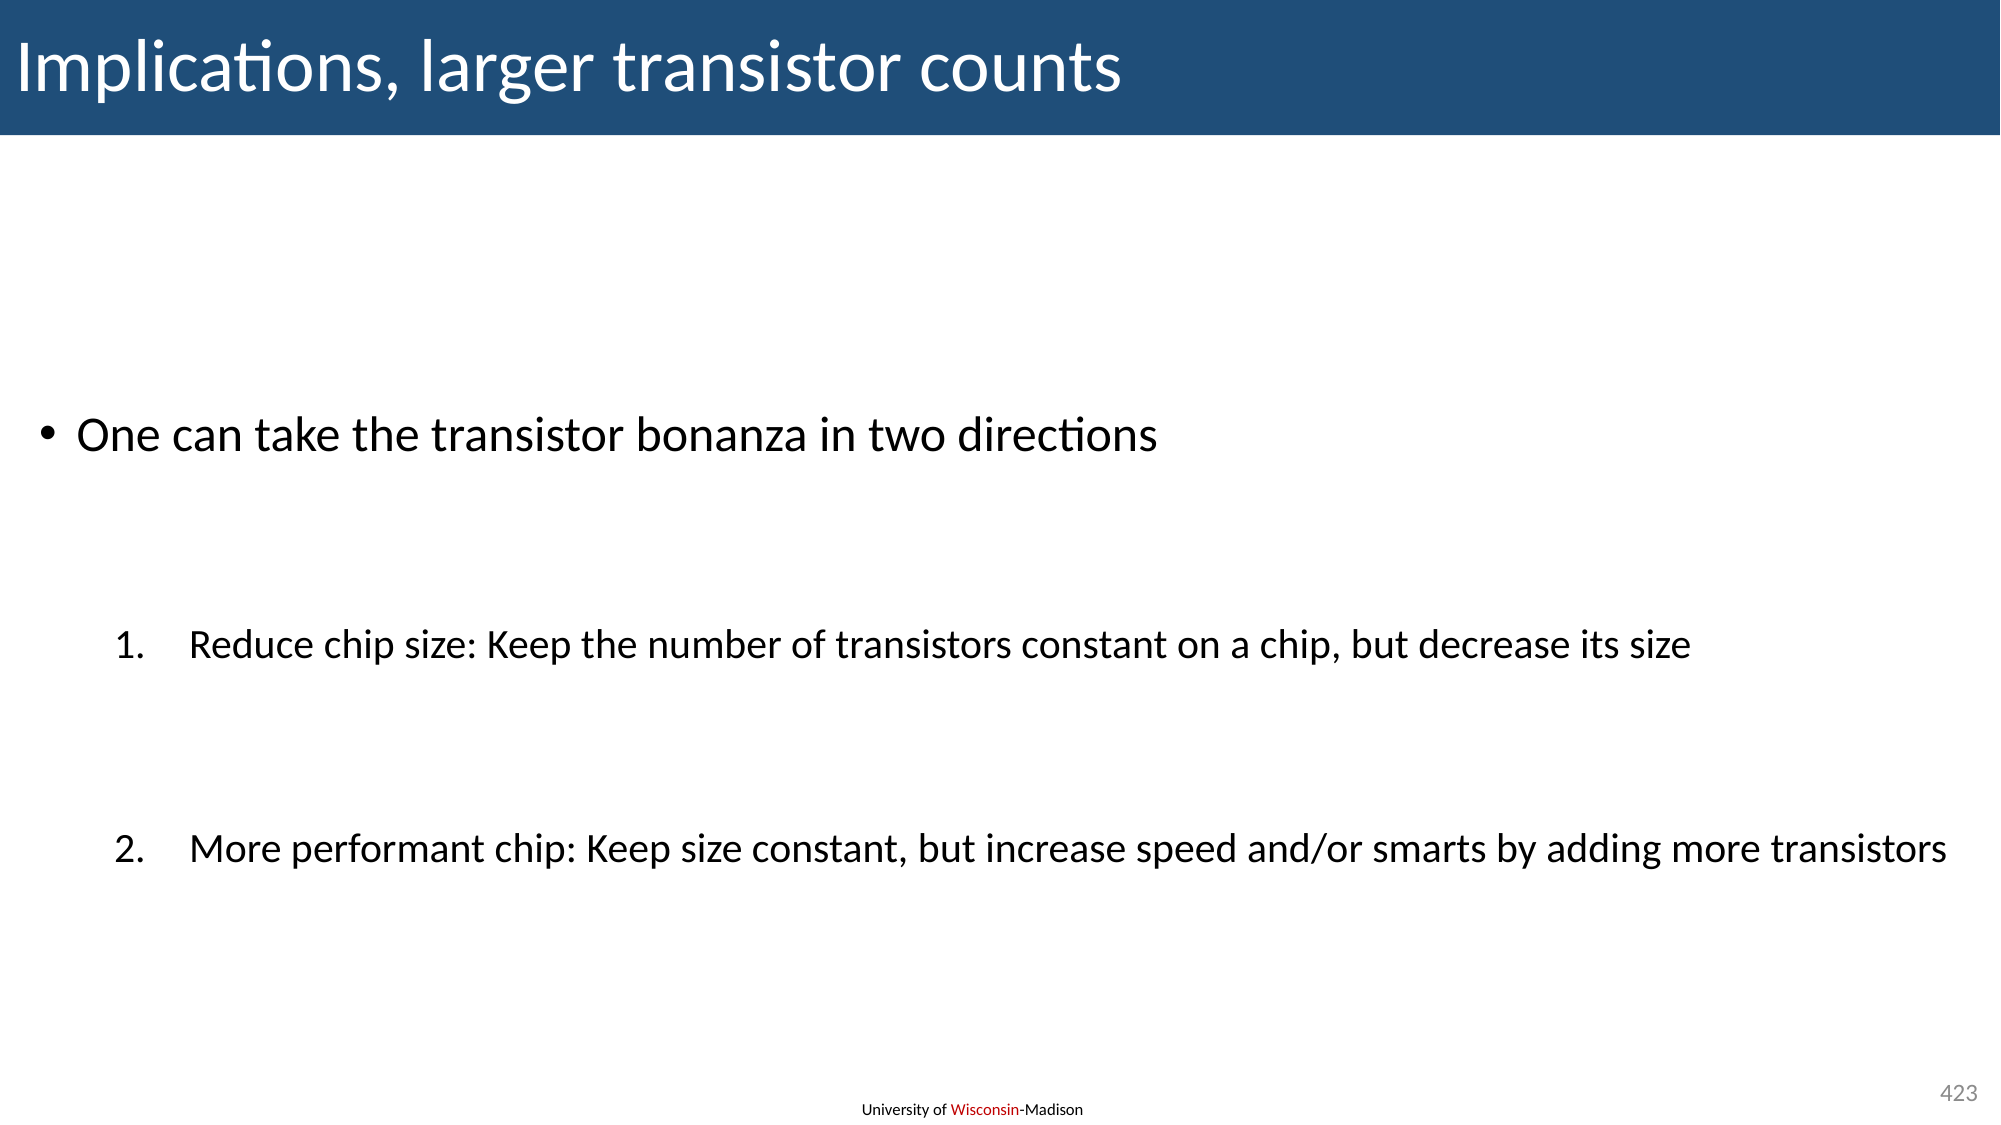

# Implications, larger transistor counts

One can take the transistor bonanza in two directions

Reduce chip size: Keep the number of transistors constant on a chip, but decrease its size

More performant chip: Keep size constant, but increase speed and/or smarts by adding more transistors
423